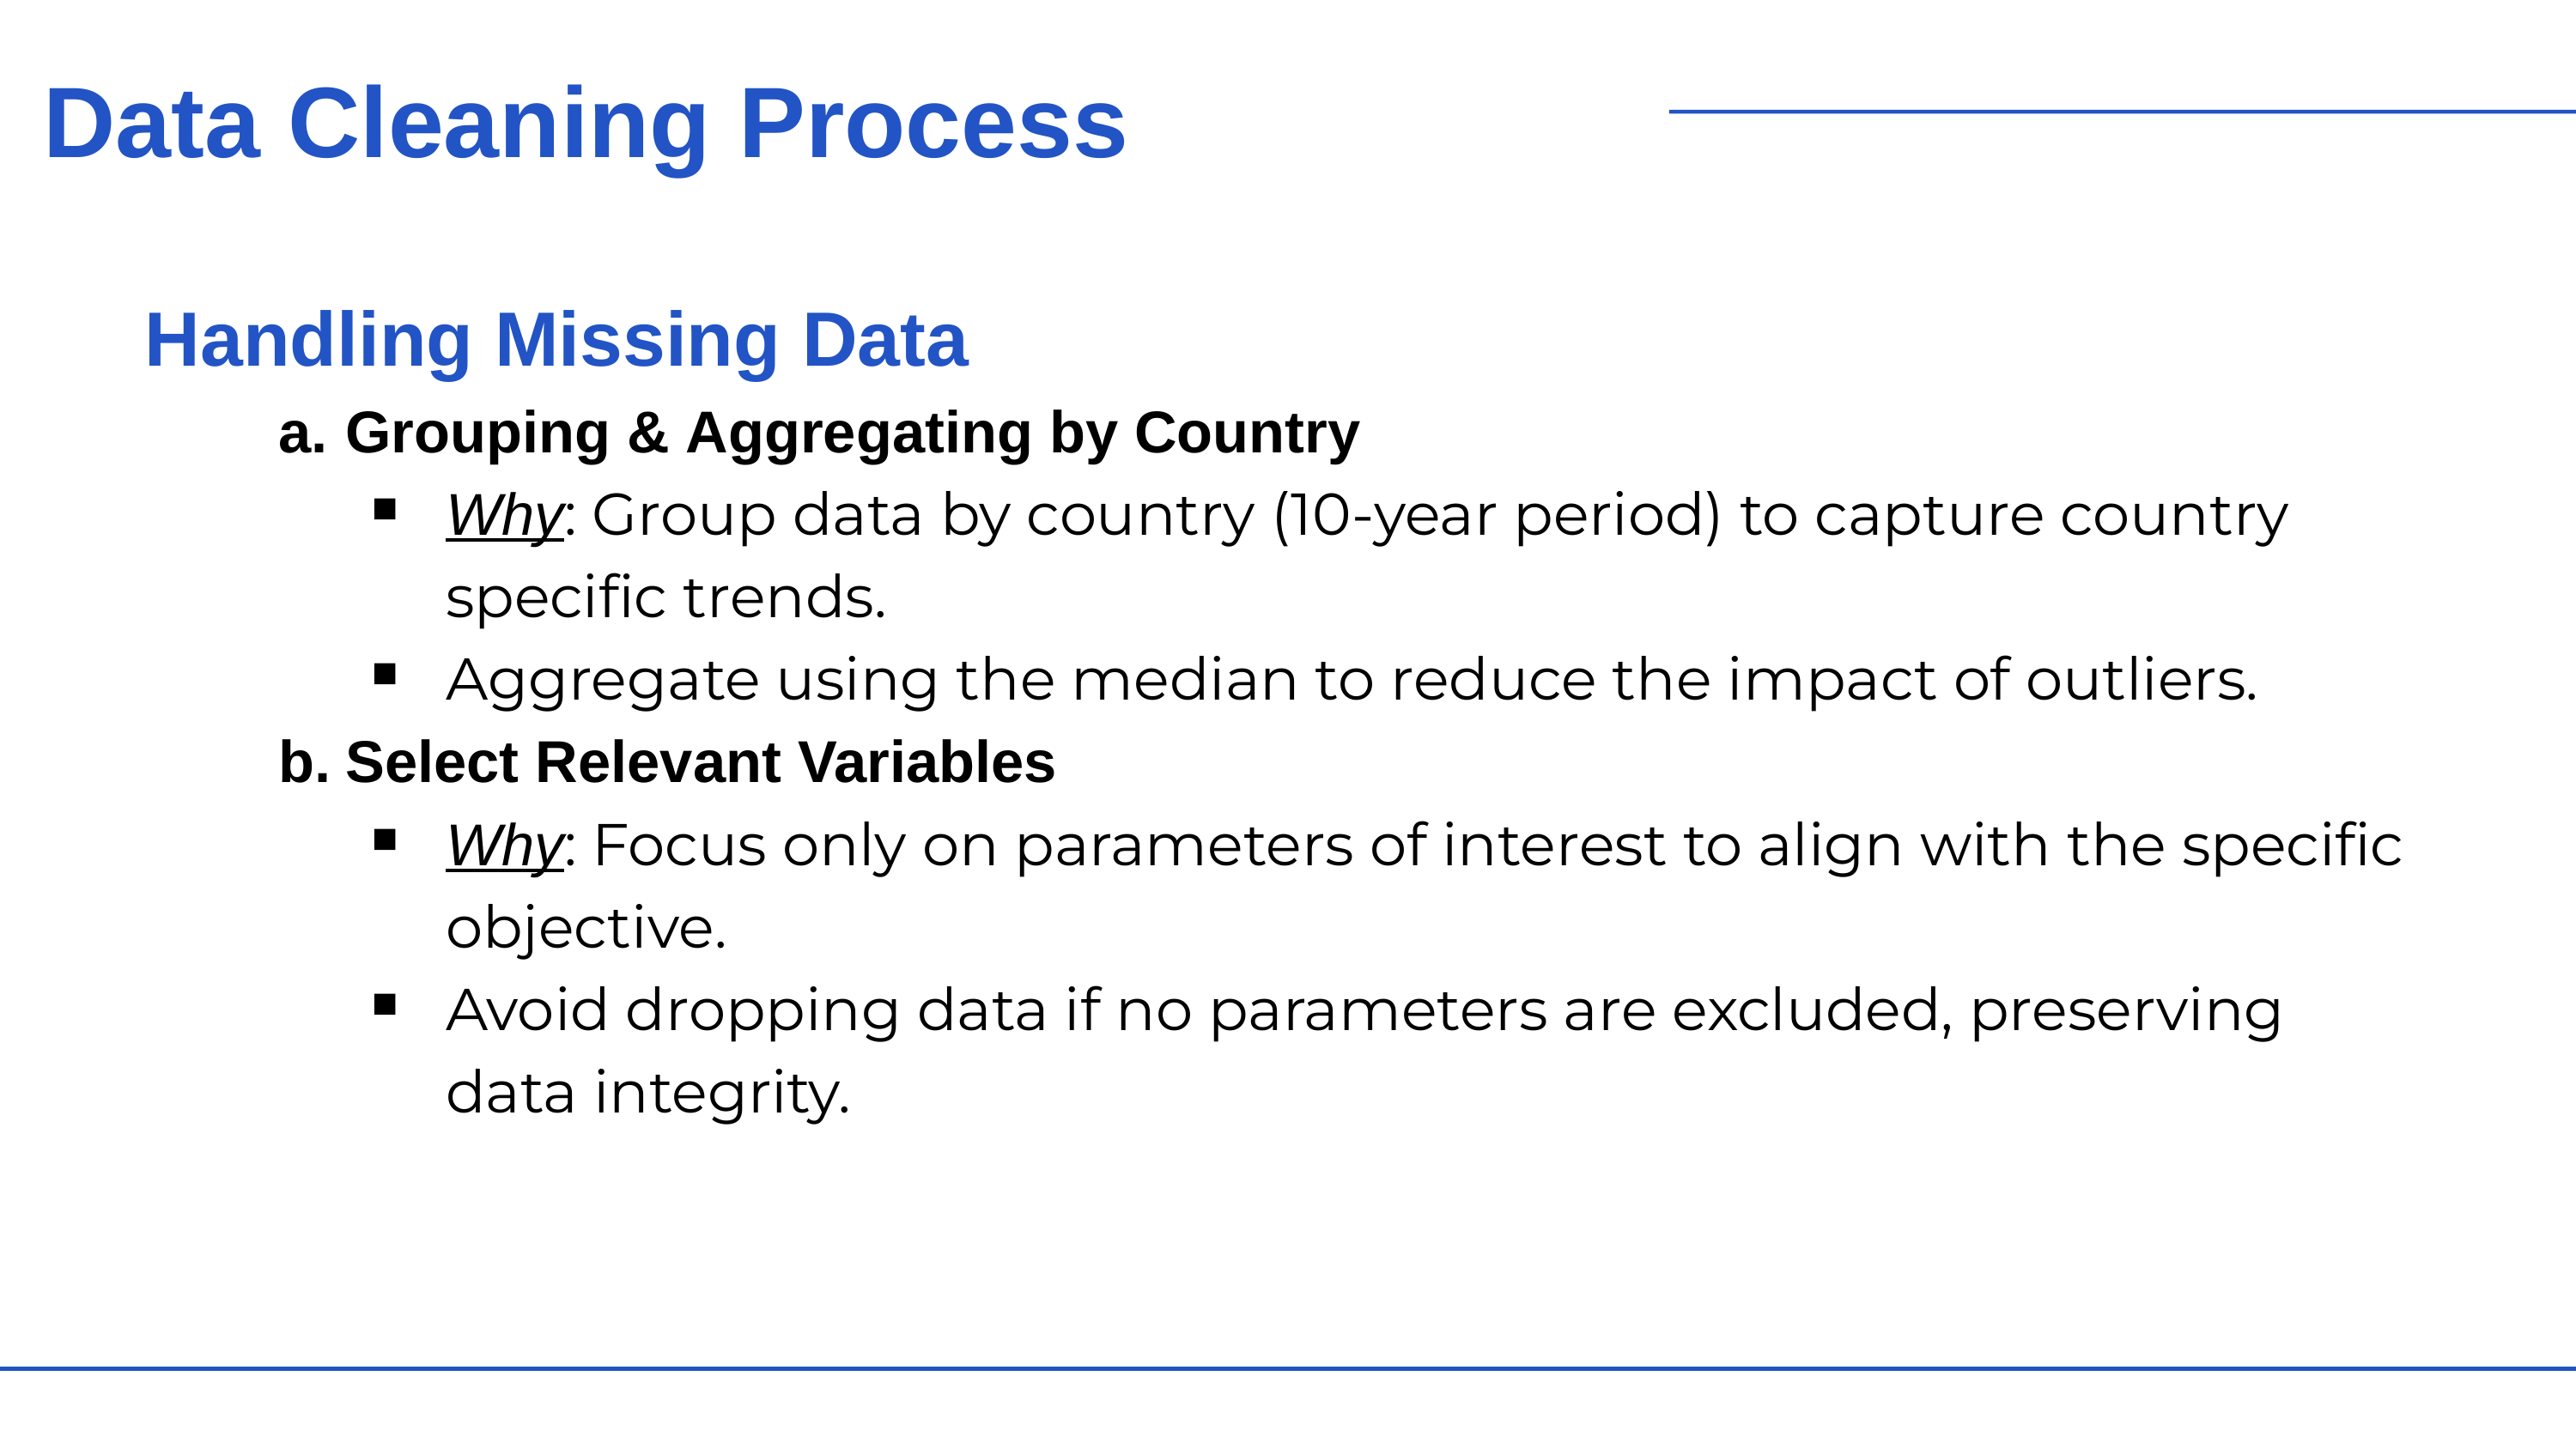

Data Cleaning Process

Handling Missing Data
Grouping & Aggregating by Country
Why: Group data by country (10-year period) to capture country specific trends.
Aggregate using the median to reduce the impact of outliers.
Select Relevant Variables
Why: Focus only on parameters of interest to align with the specific objective.
Avoid dropping data if no parameters are excluded, preserving data integrity.